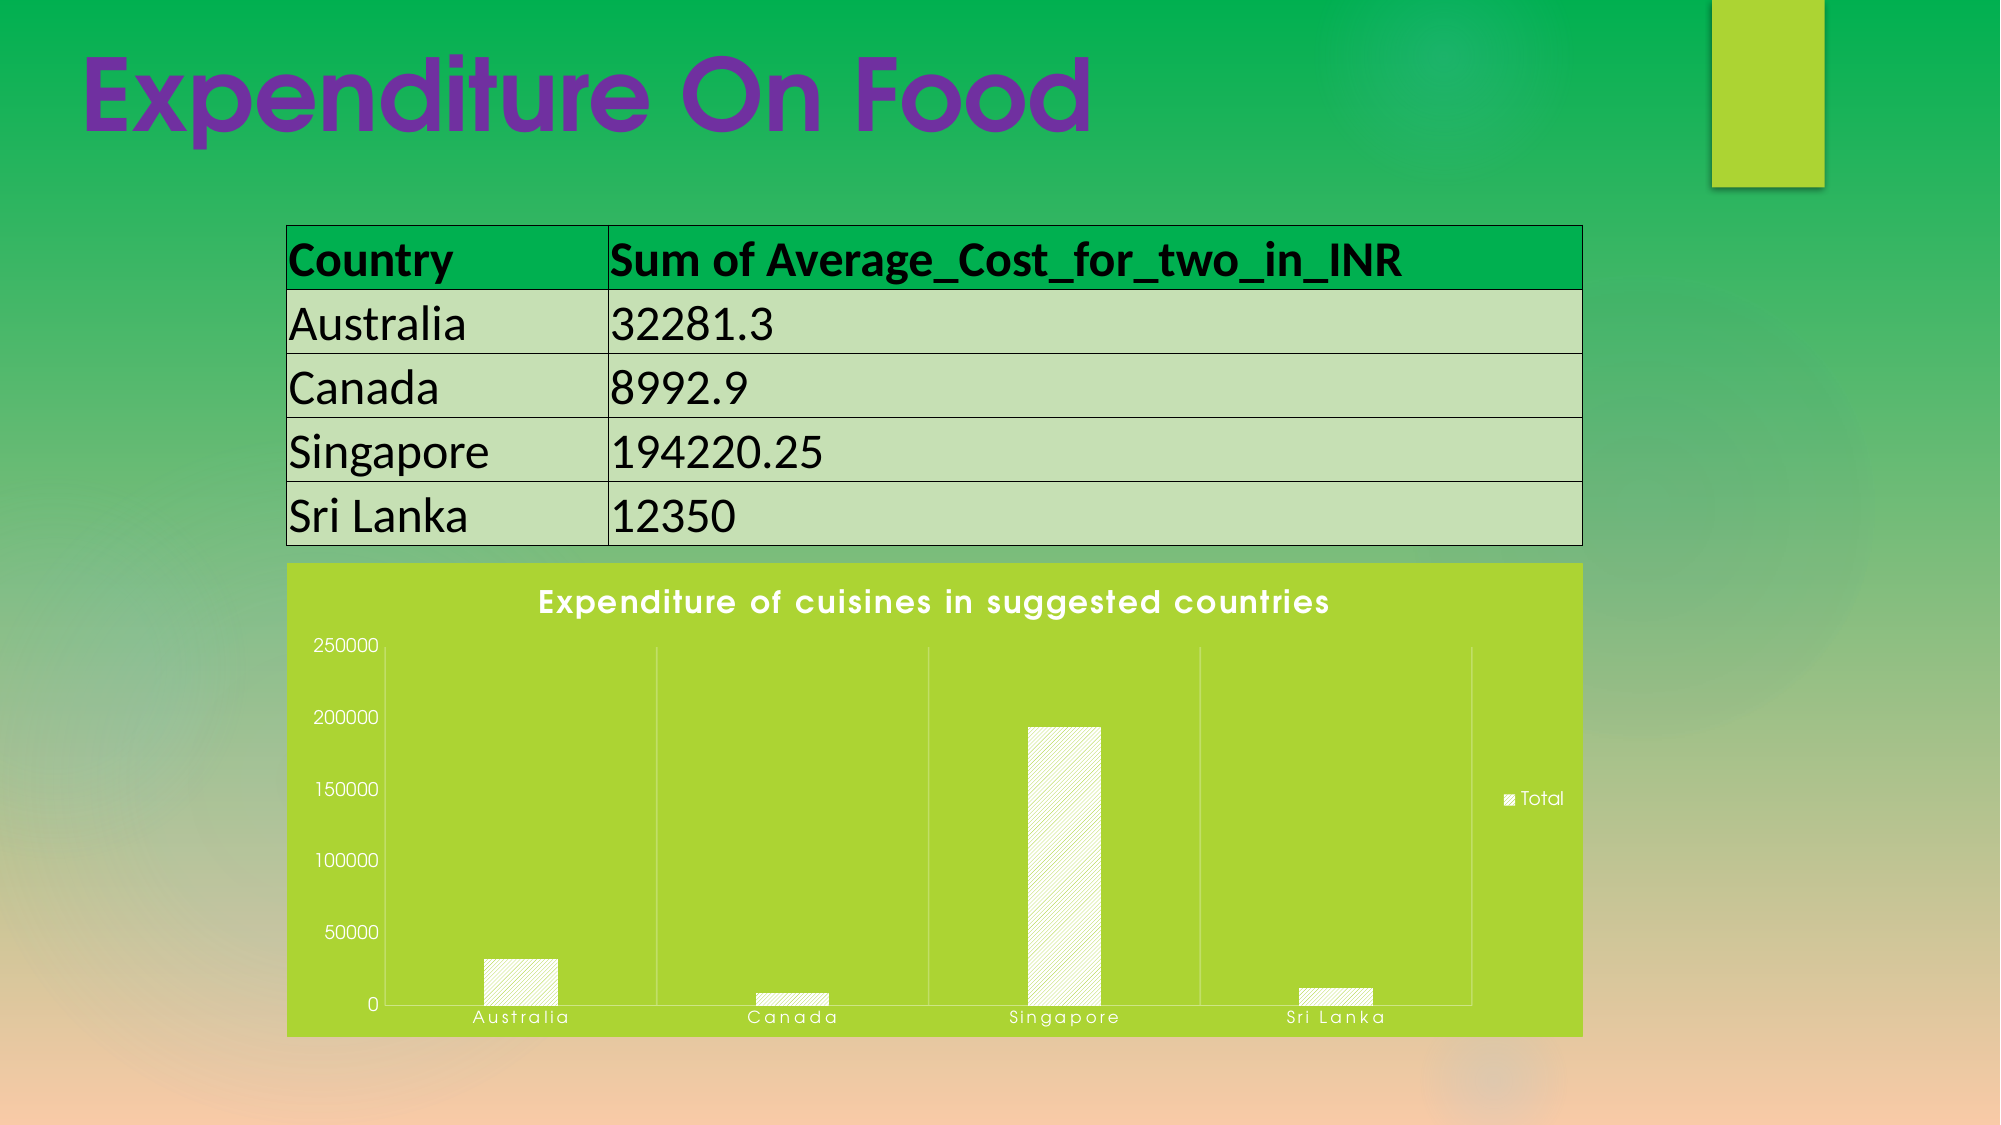

# Expenditure On Food
| Country | Sum of Average\_Cost\_for\_two\_in\_INR |
| --- | --- |
| Australia | 32281.3 |
| Canada | 8992.9 |
| Singapore | 194220.25 |
| Sri Lanka | 12350 |

### Chart: Expenditure of cuisines in suggested countries

| Category | Total |
|---|---|
| Australia | 32281.300000000003 |
| Canada | 8992.900000000001 |
| Singapore | 194220.25 |
| Sri Lanka | 12350.0 |